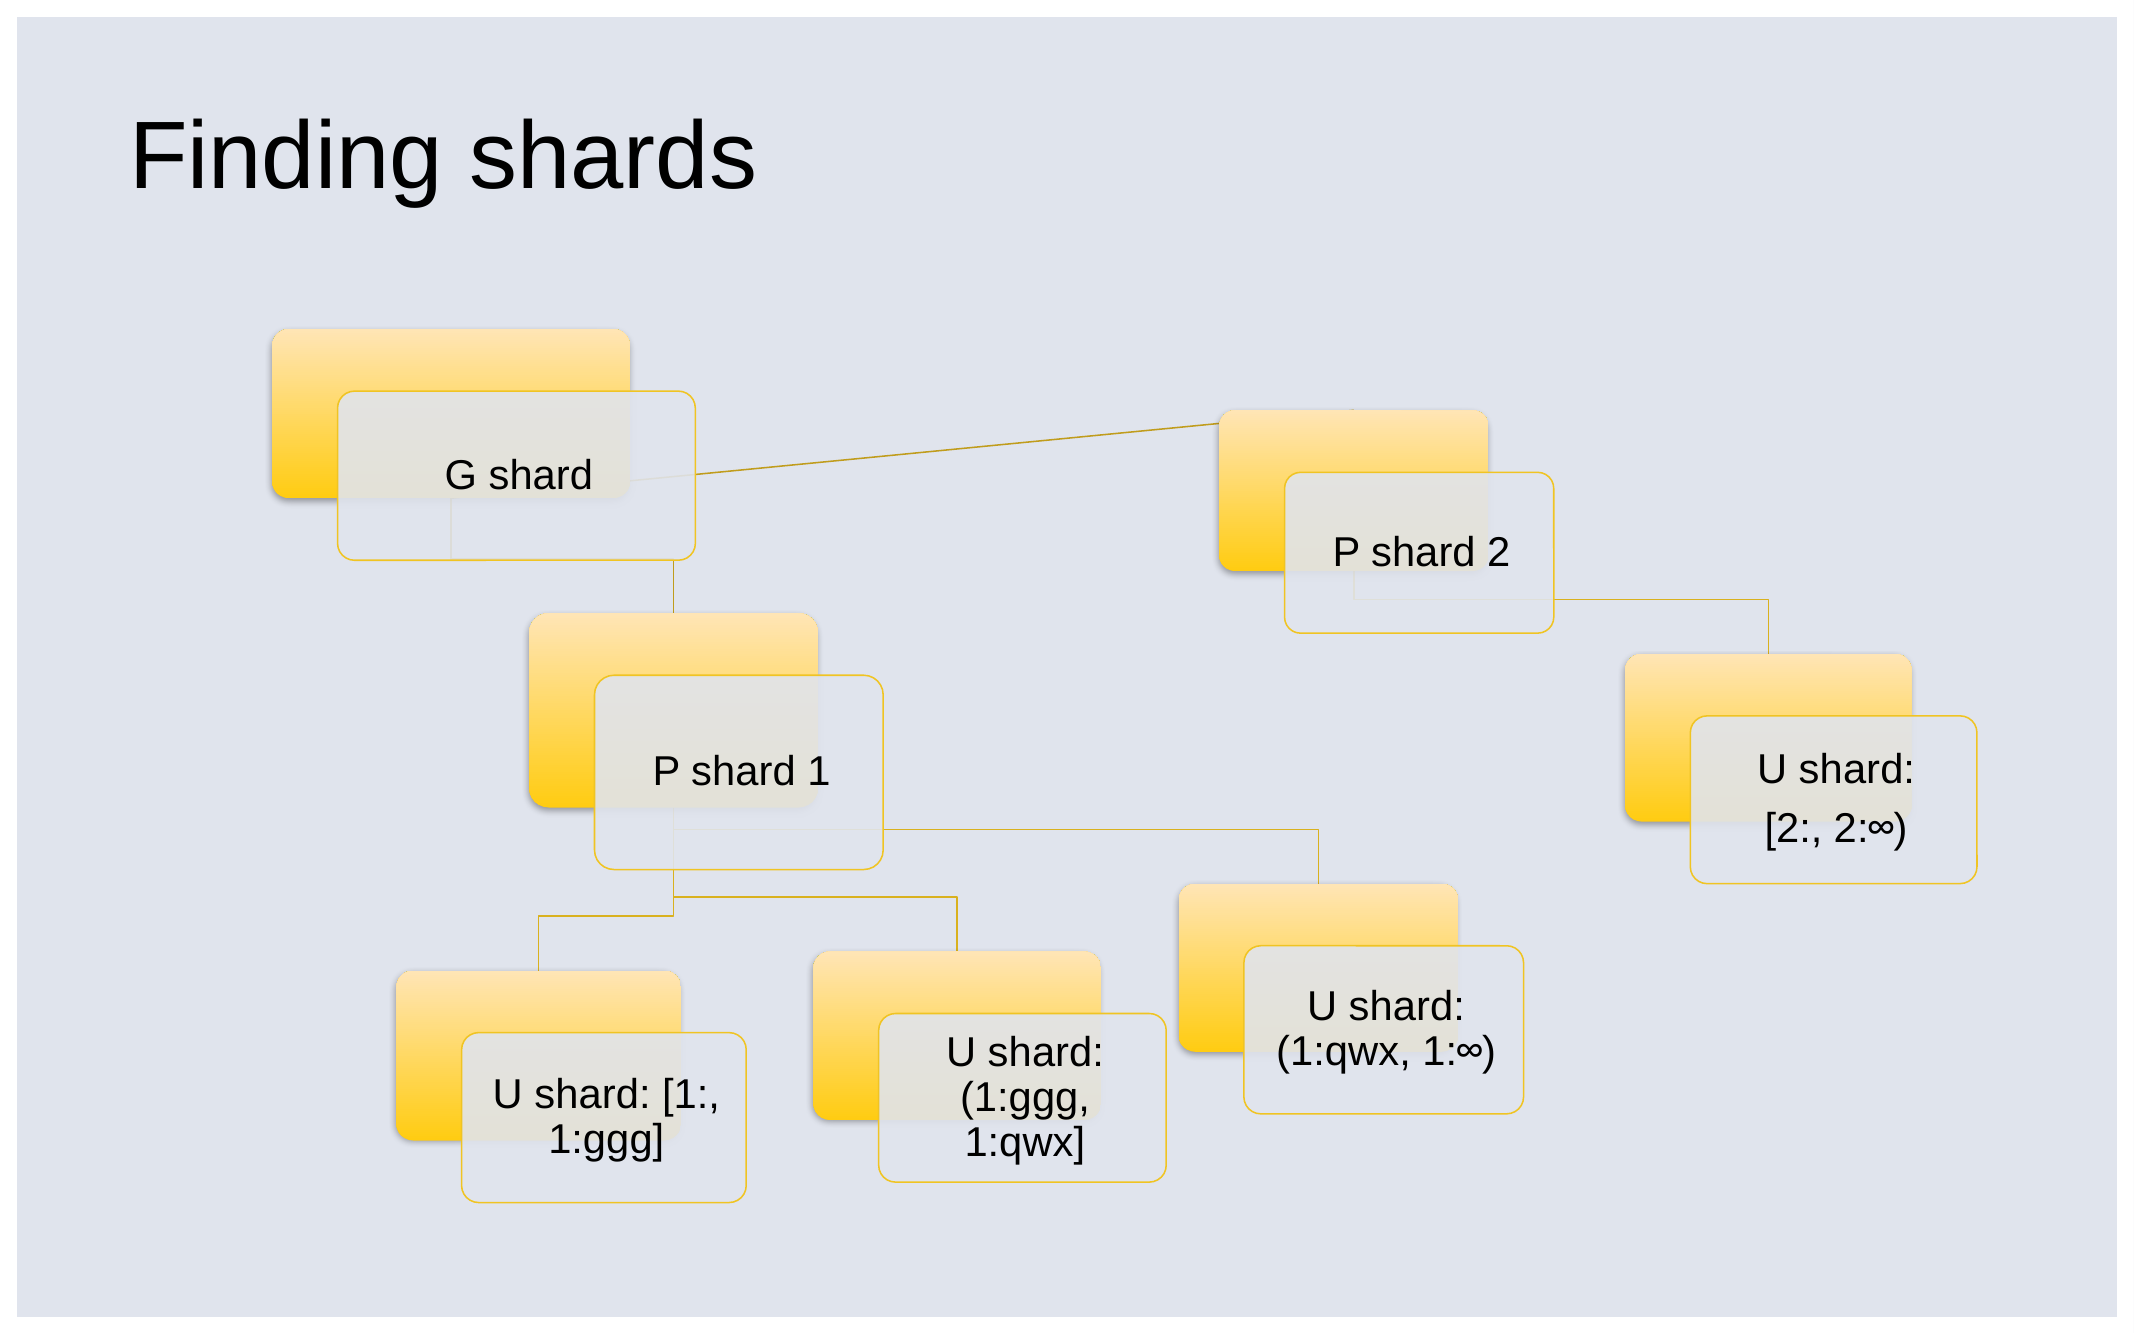

# Finding shards
G shard
P shard 1
U shard: [1:, 1:ggg]
U shard: (1:ggg, 1:qwx]
U shard: (1:qwx, 1:∞)
P shard 2
U shard:
[2:, 2:∞)